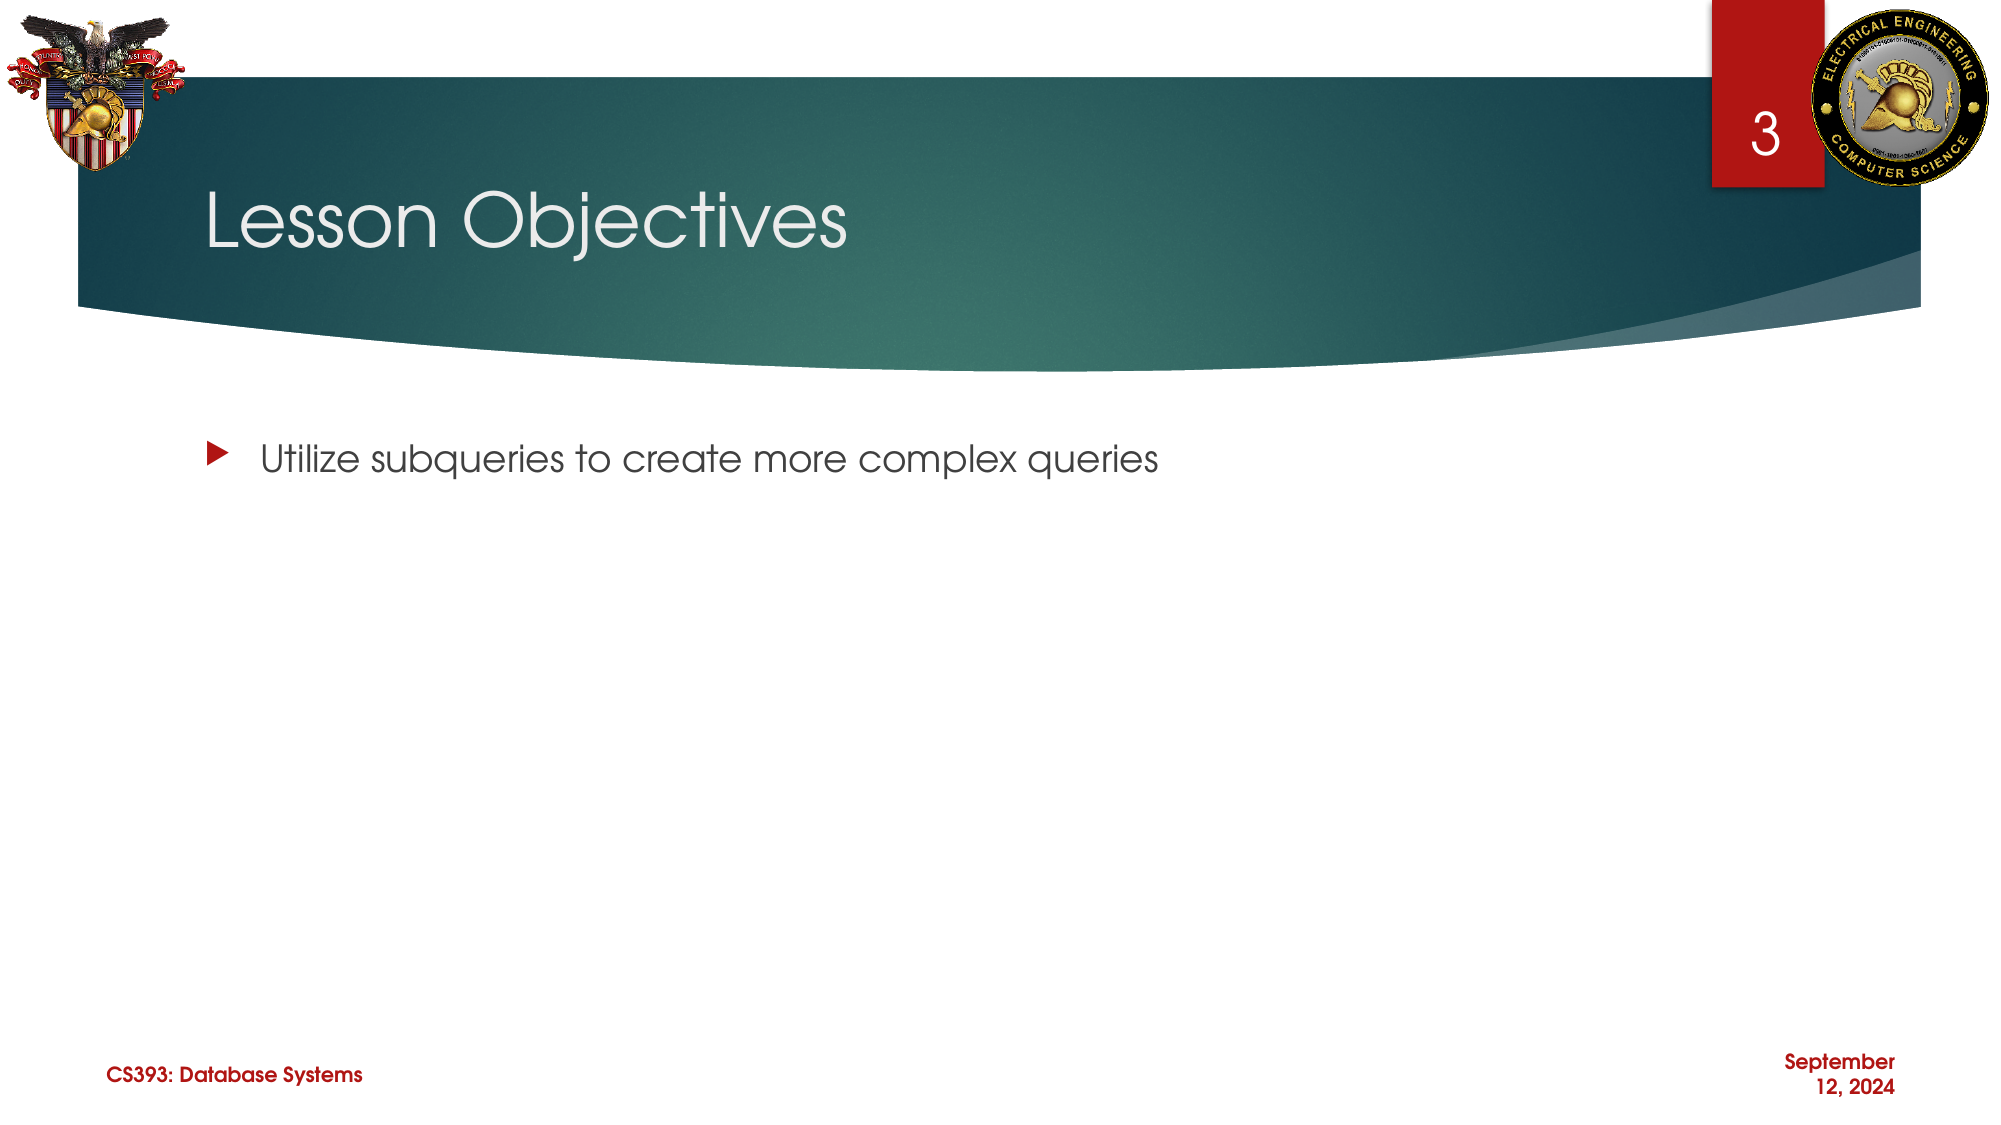

3
# Lesson Objectives
Utilize subqueries to create more complex queries
CS393: Database Systems
September 12, 2024